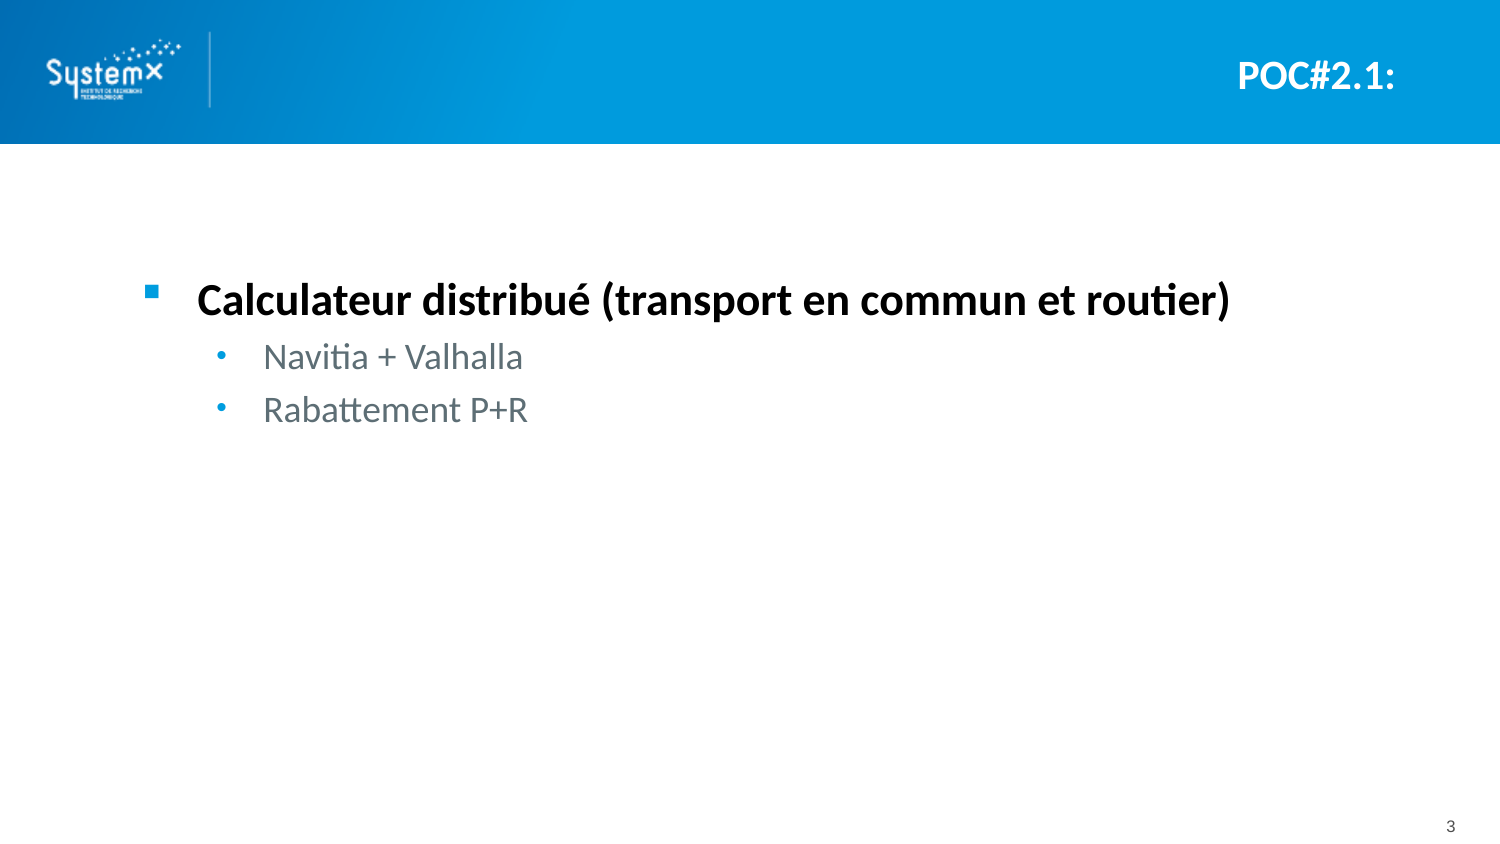

# POC#2.1:

Calculateur distribué (transport en commun et routier)
Navitia + Valhalla
Rabattement P+R

3